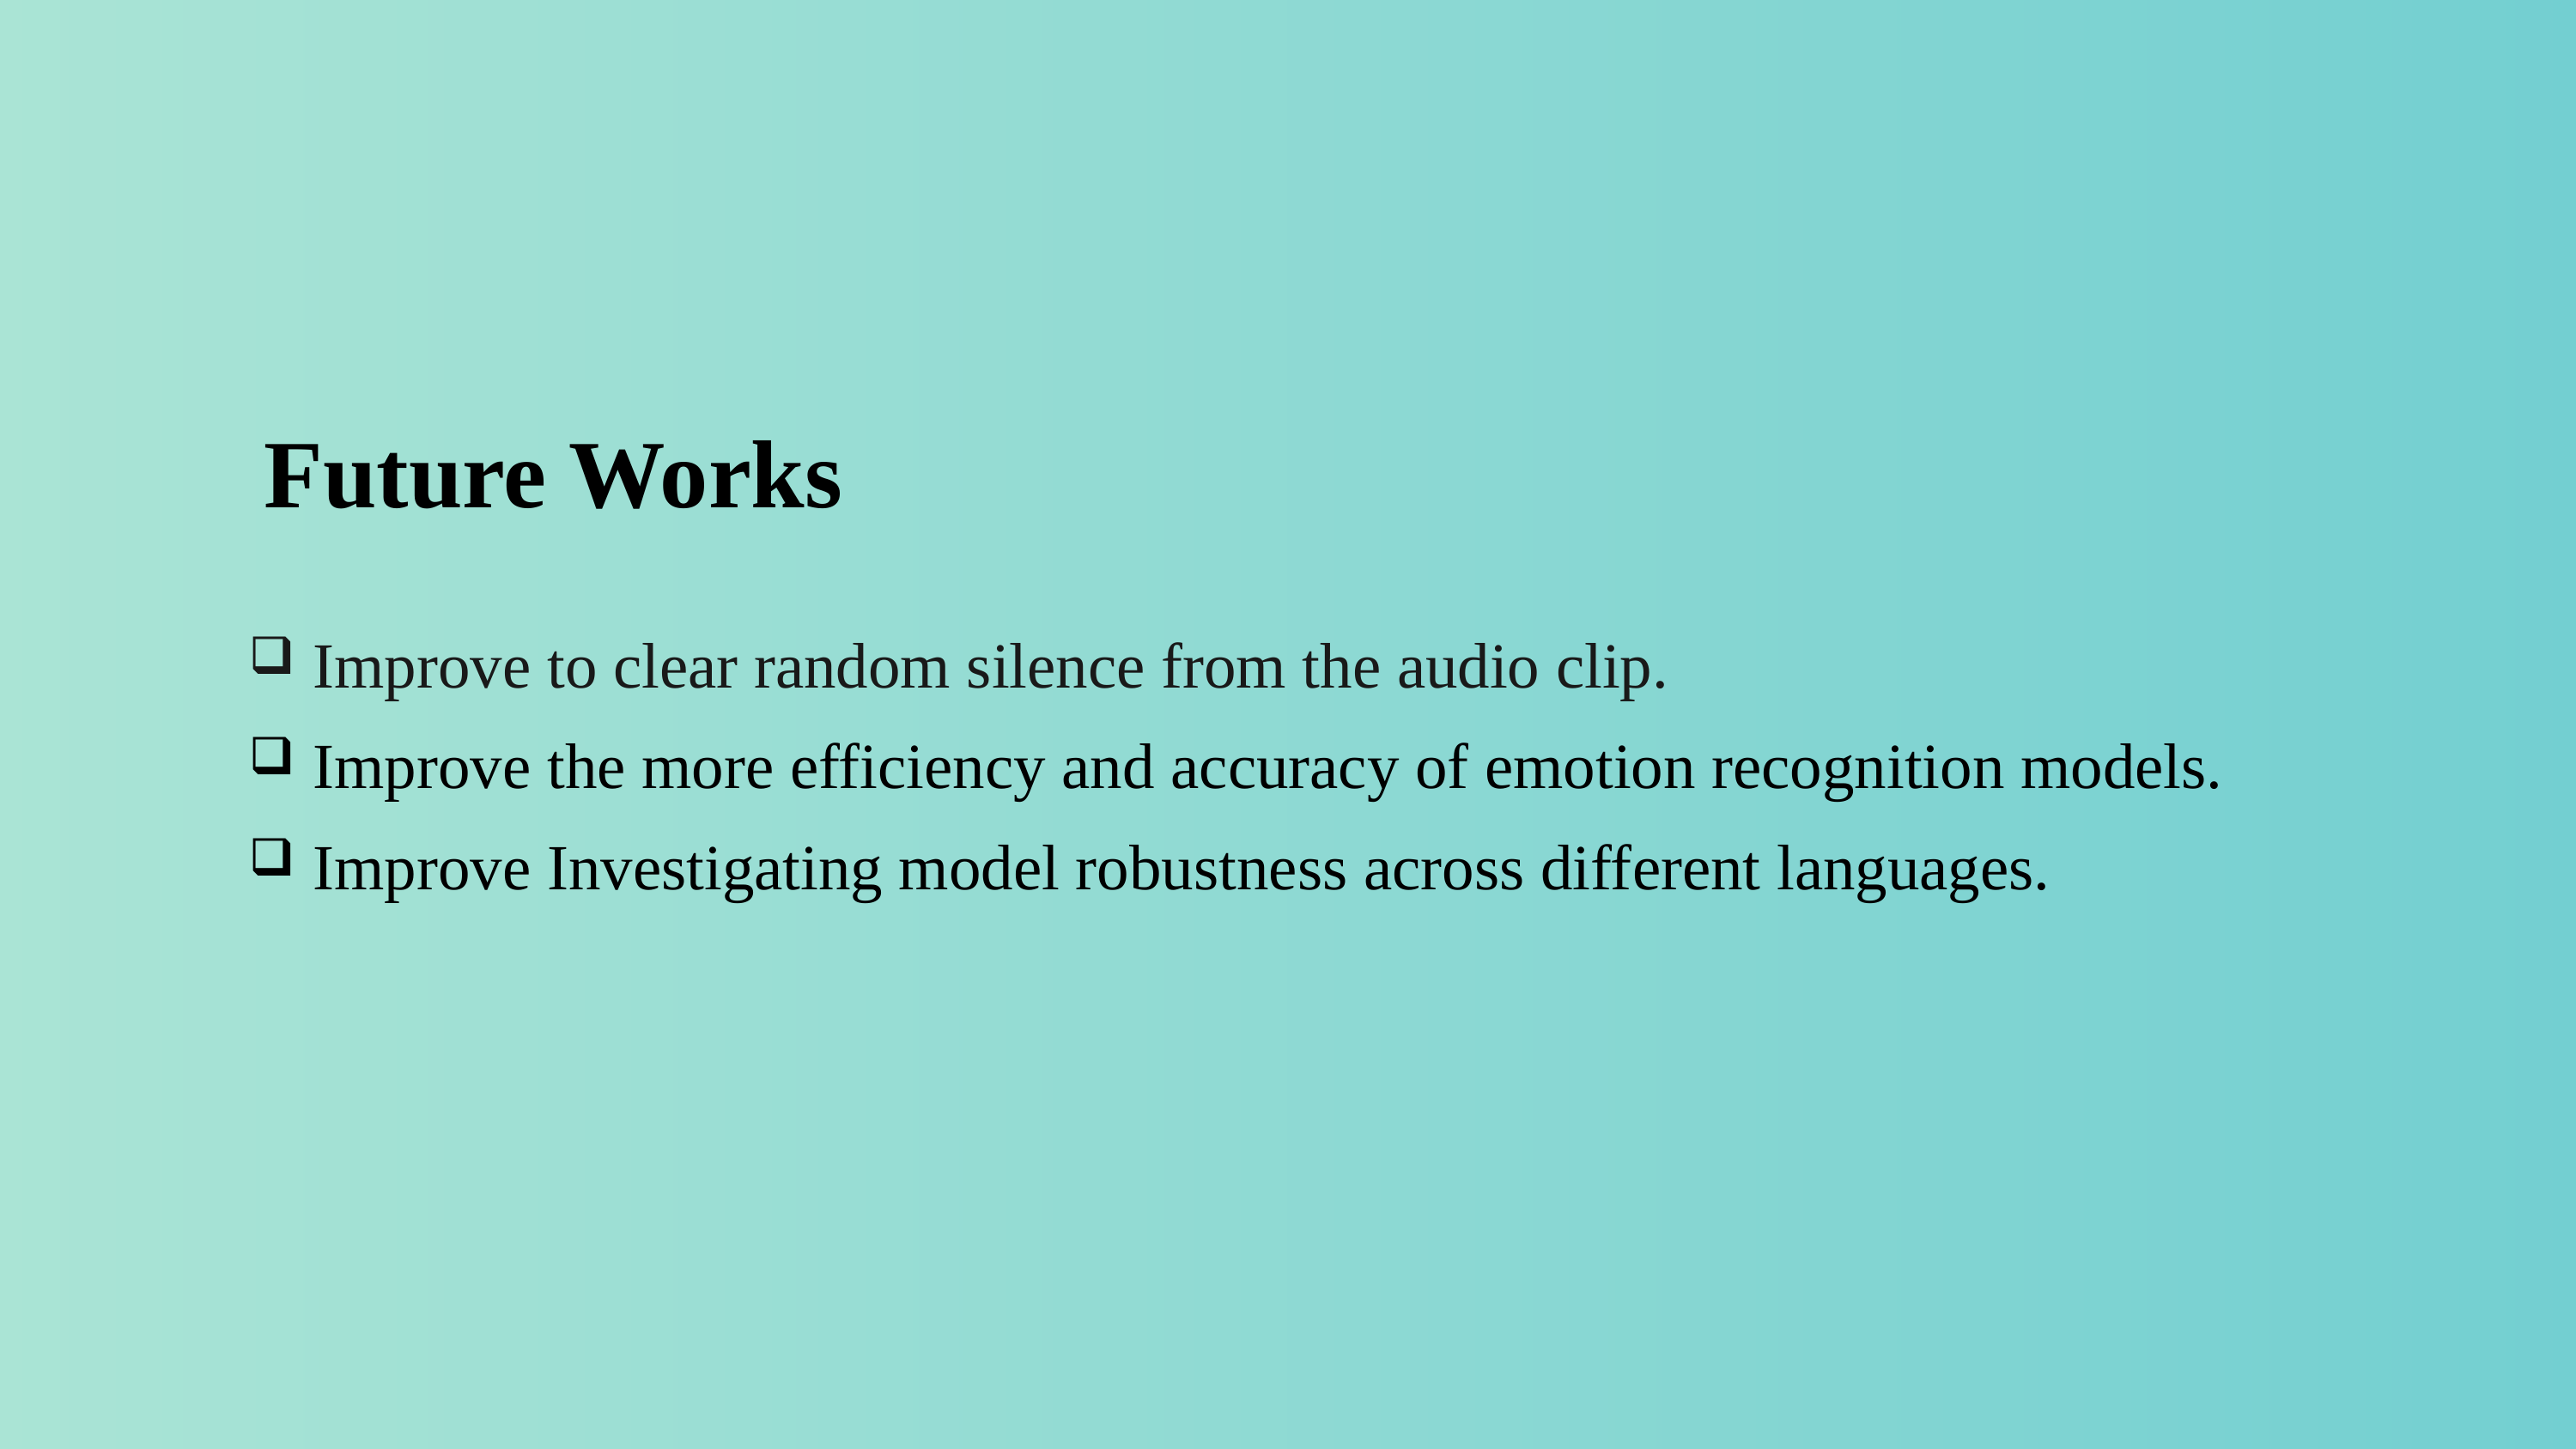

Future Works
Improve to clear random silence from the audio clip.
Improve the more efficiency and accuracy of emotion recognition models.
Improve Investigating model robustness across different languages.